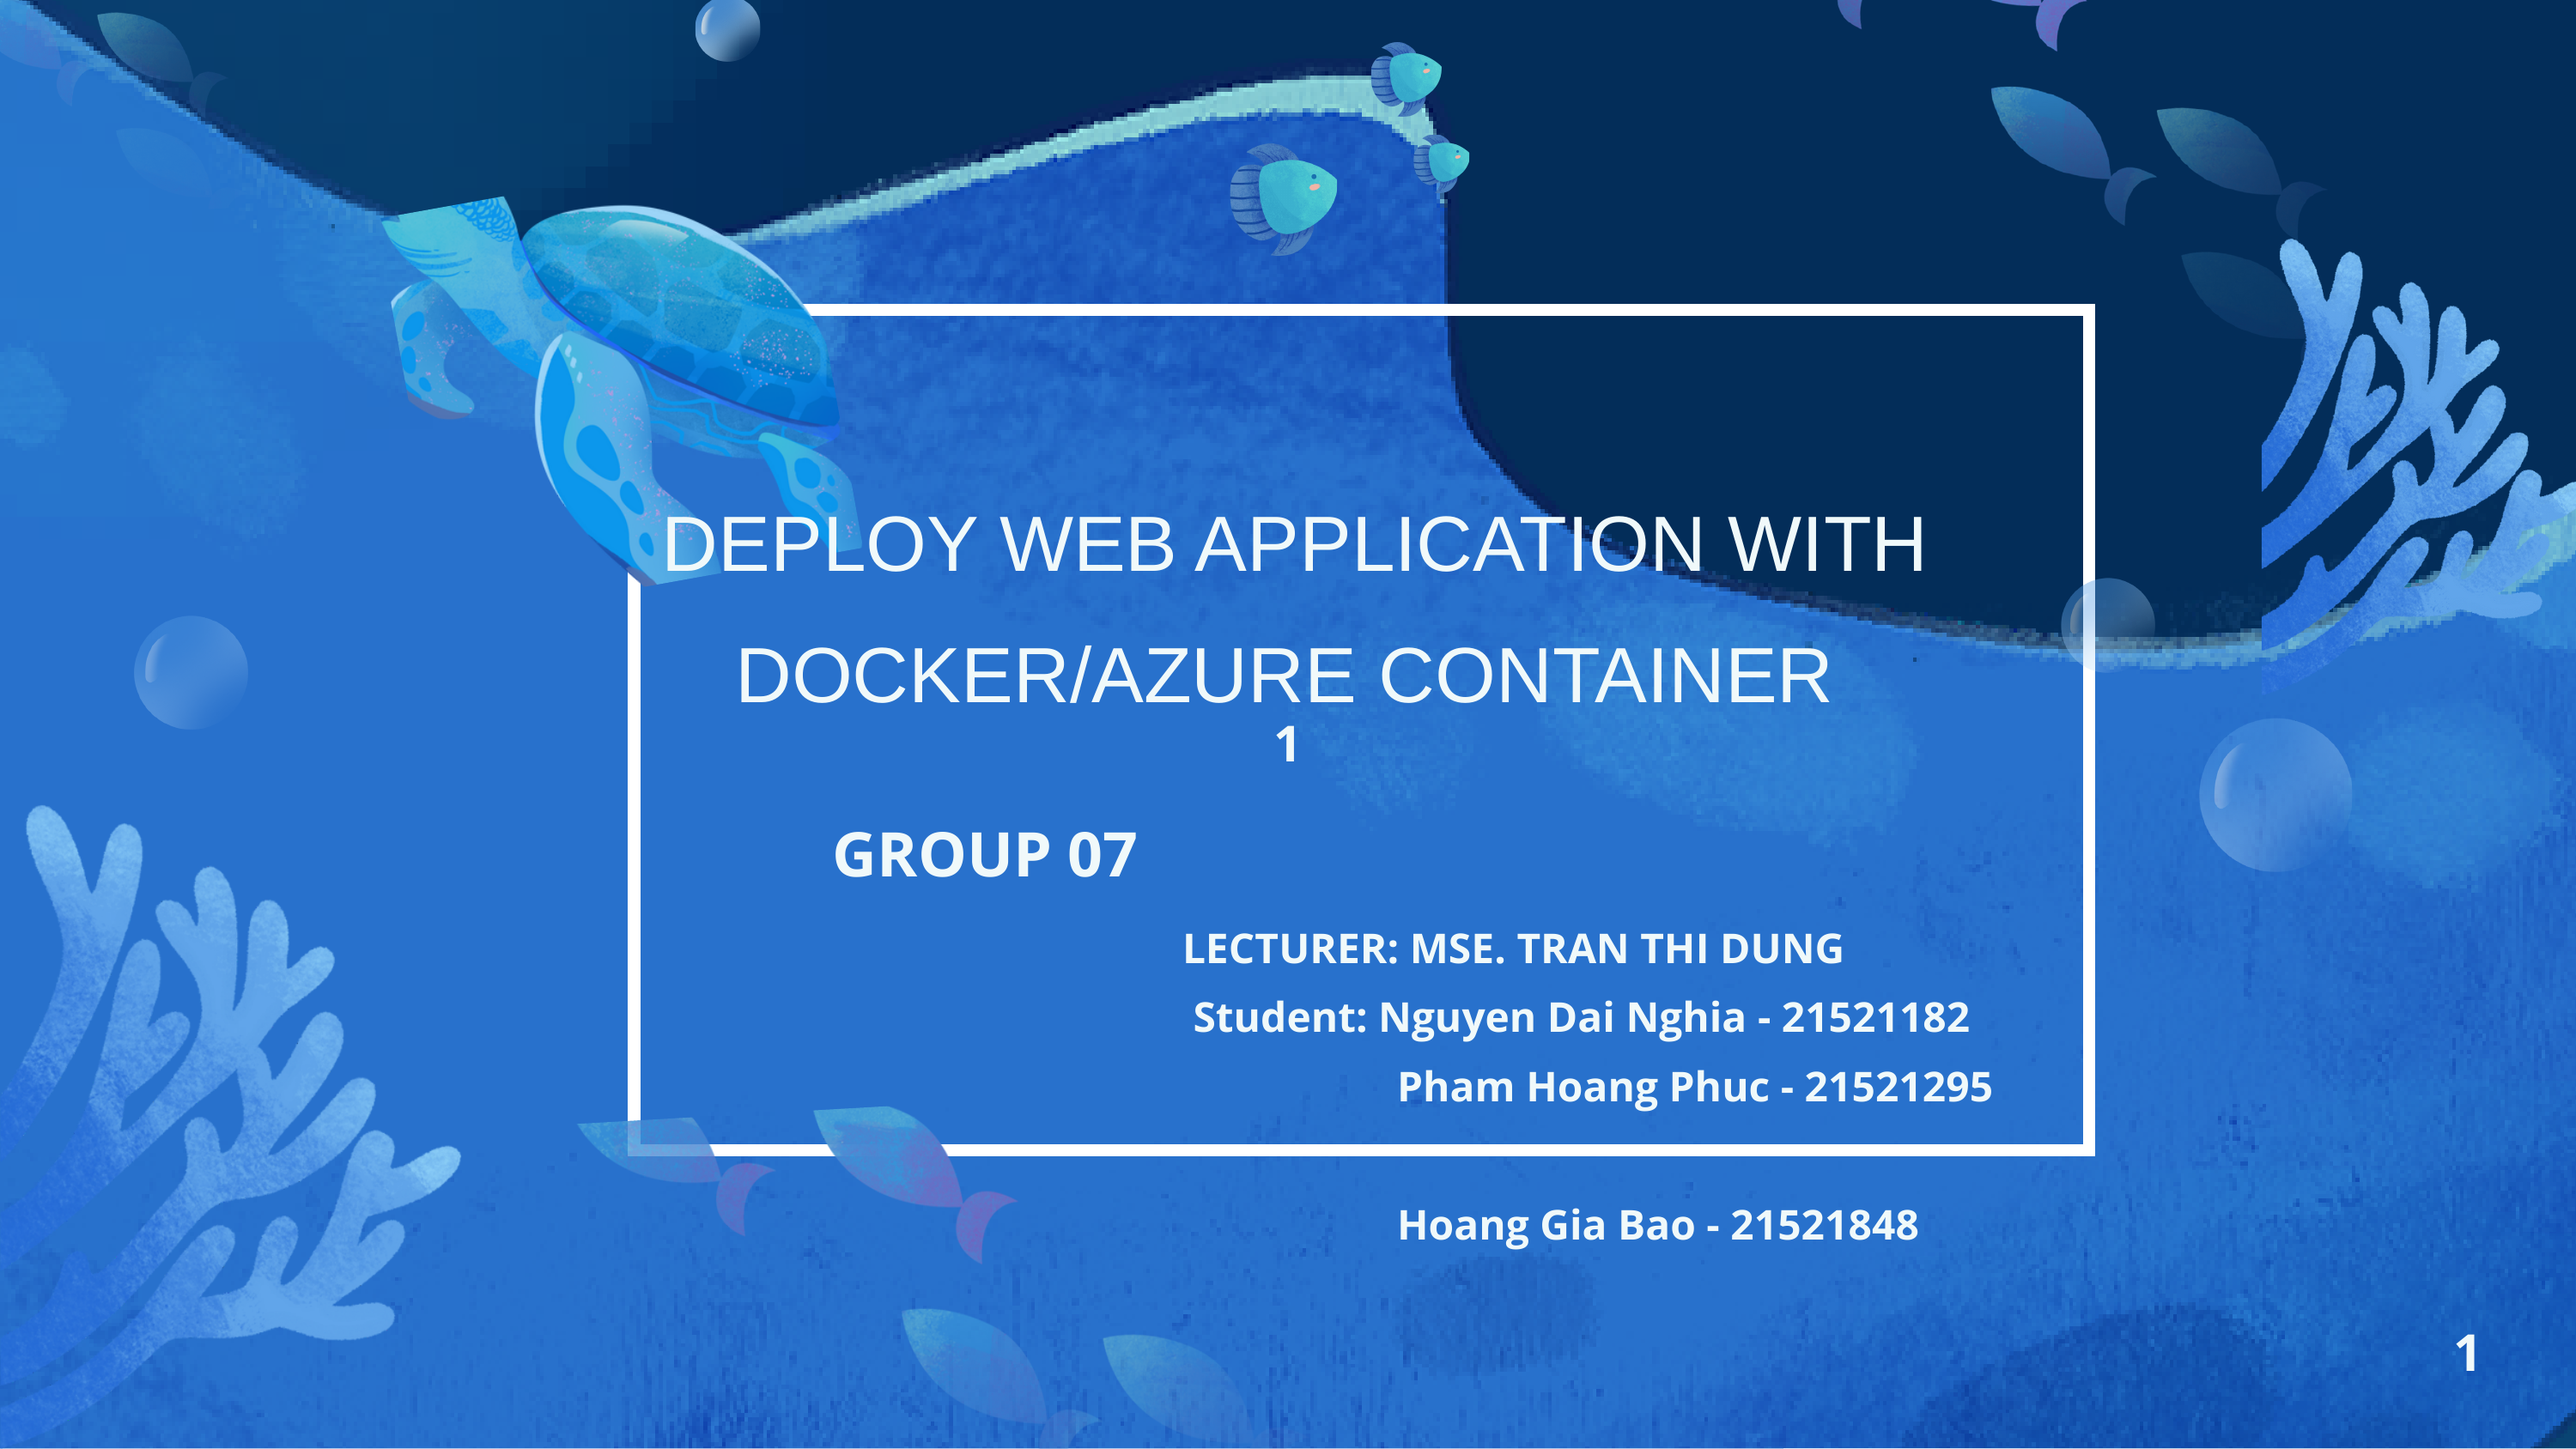

DEPLOY WEB APPLICATION WITH DOCKER/AZURE CONTAINER

1

GROUP 07

LECTURER: MSE. TRAN THI DUNG
 Student: Nguyen Dai Nghia - 21521182
                    Pham Hoang Phuc - 21521295
                    Hoang Gia Bao - 21521848

1